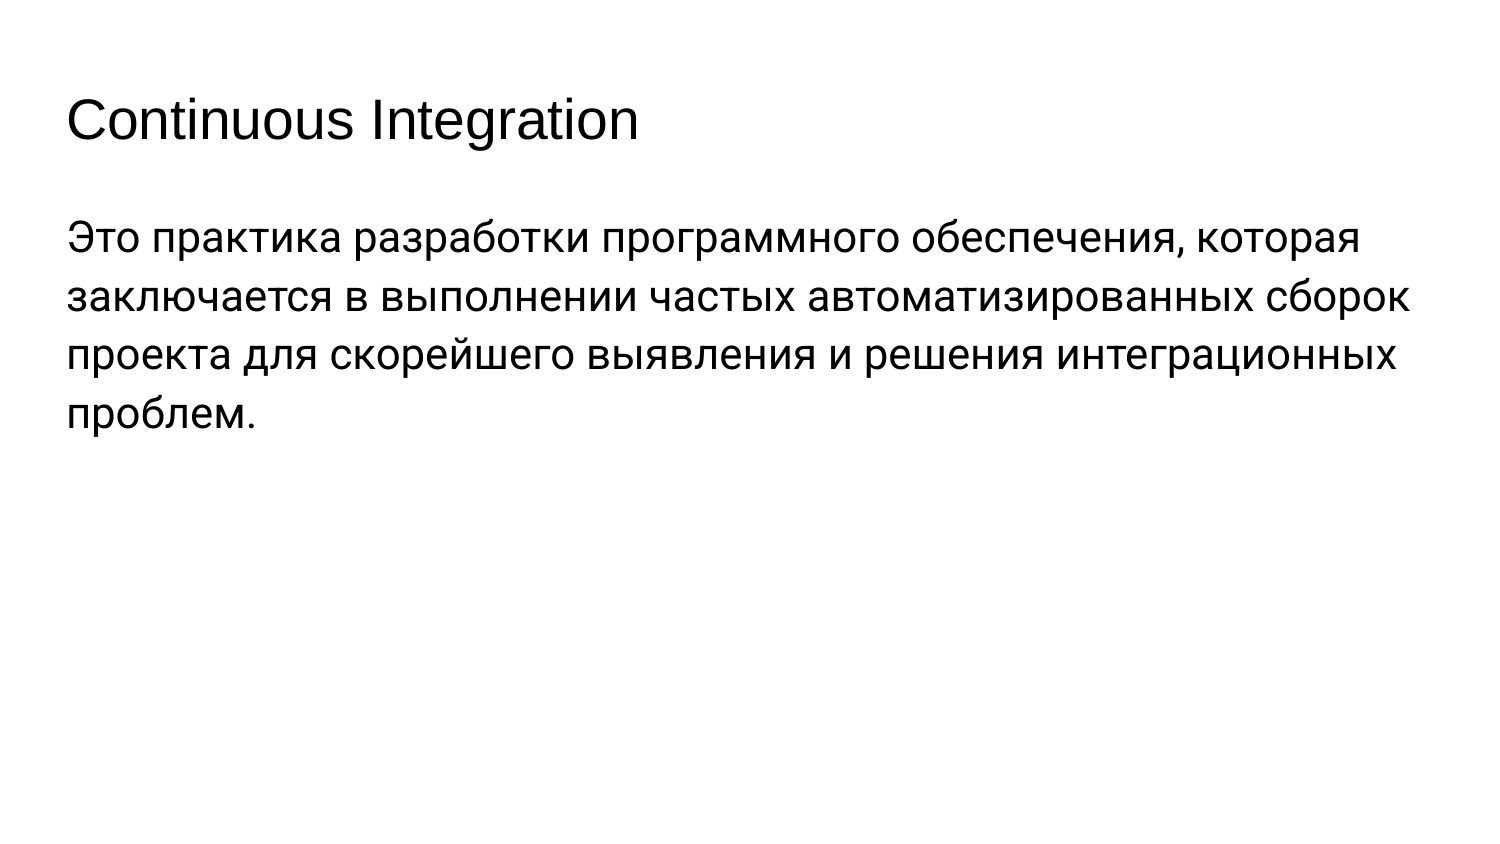

# Continuous Integration
Это практика разработки программного обеспечения, которая заключается в выполнении частых автоматизированных сборок проекта для скорейшего выявления и решения интеграционных проблем.